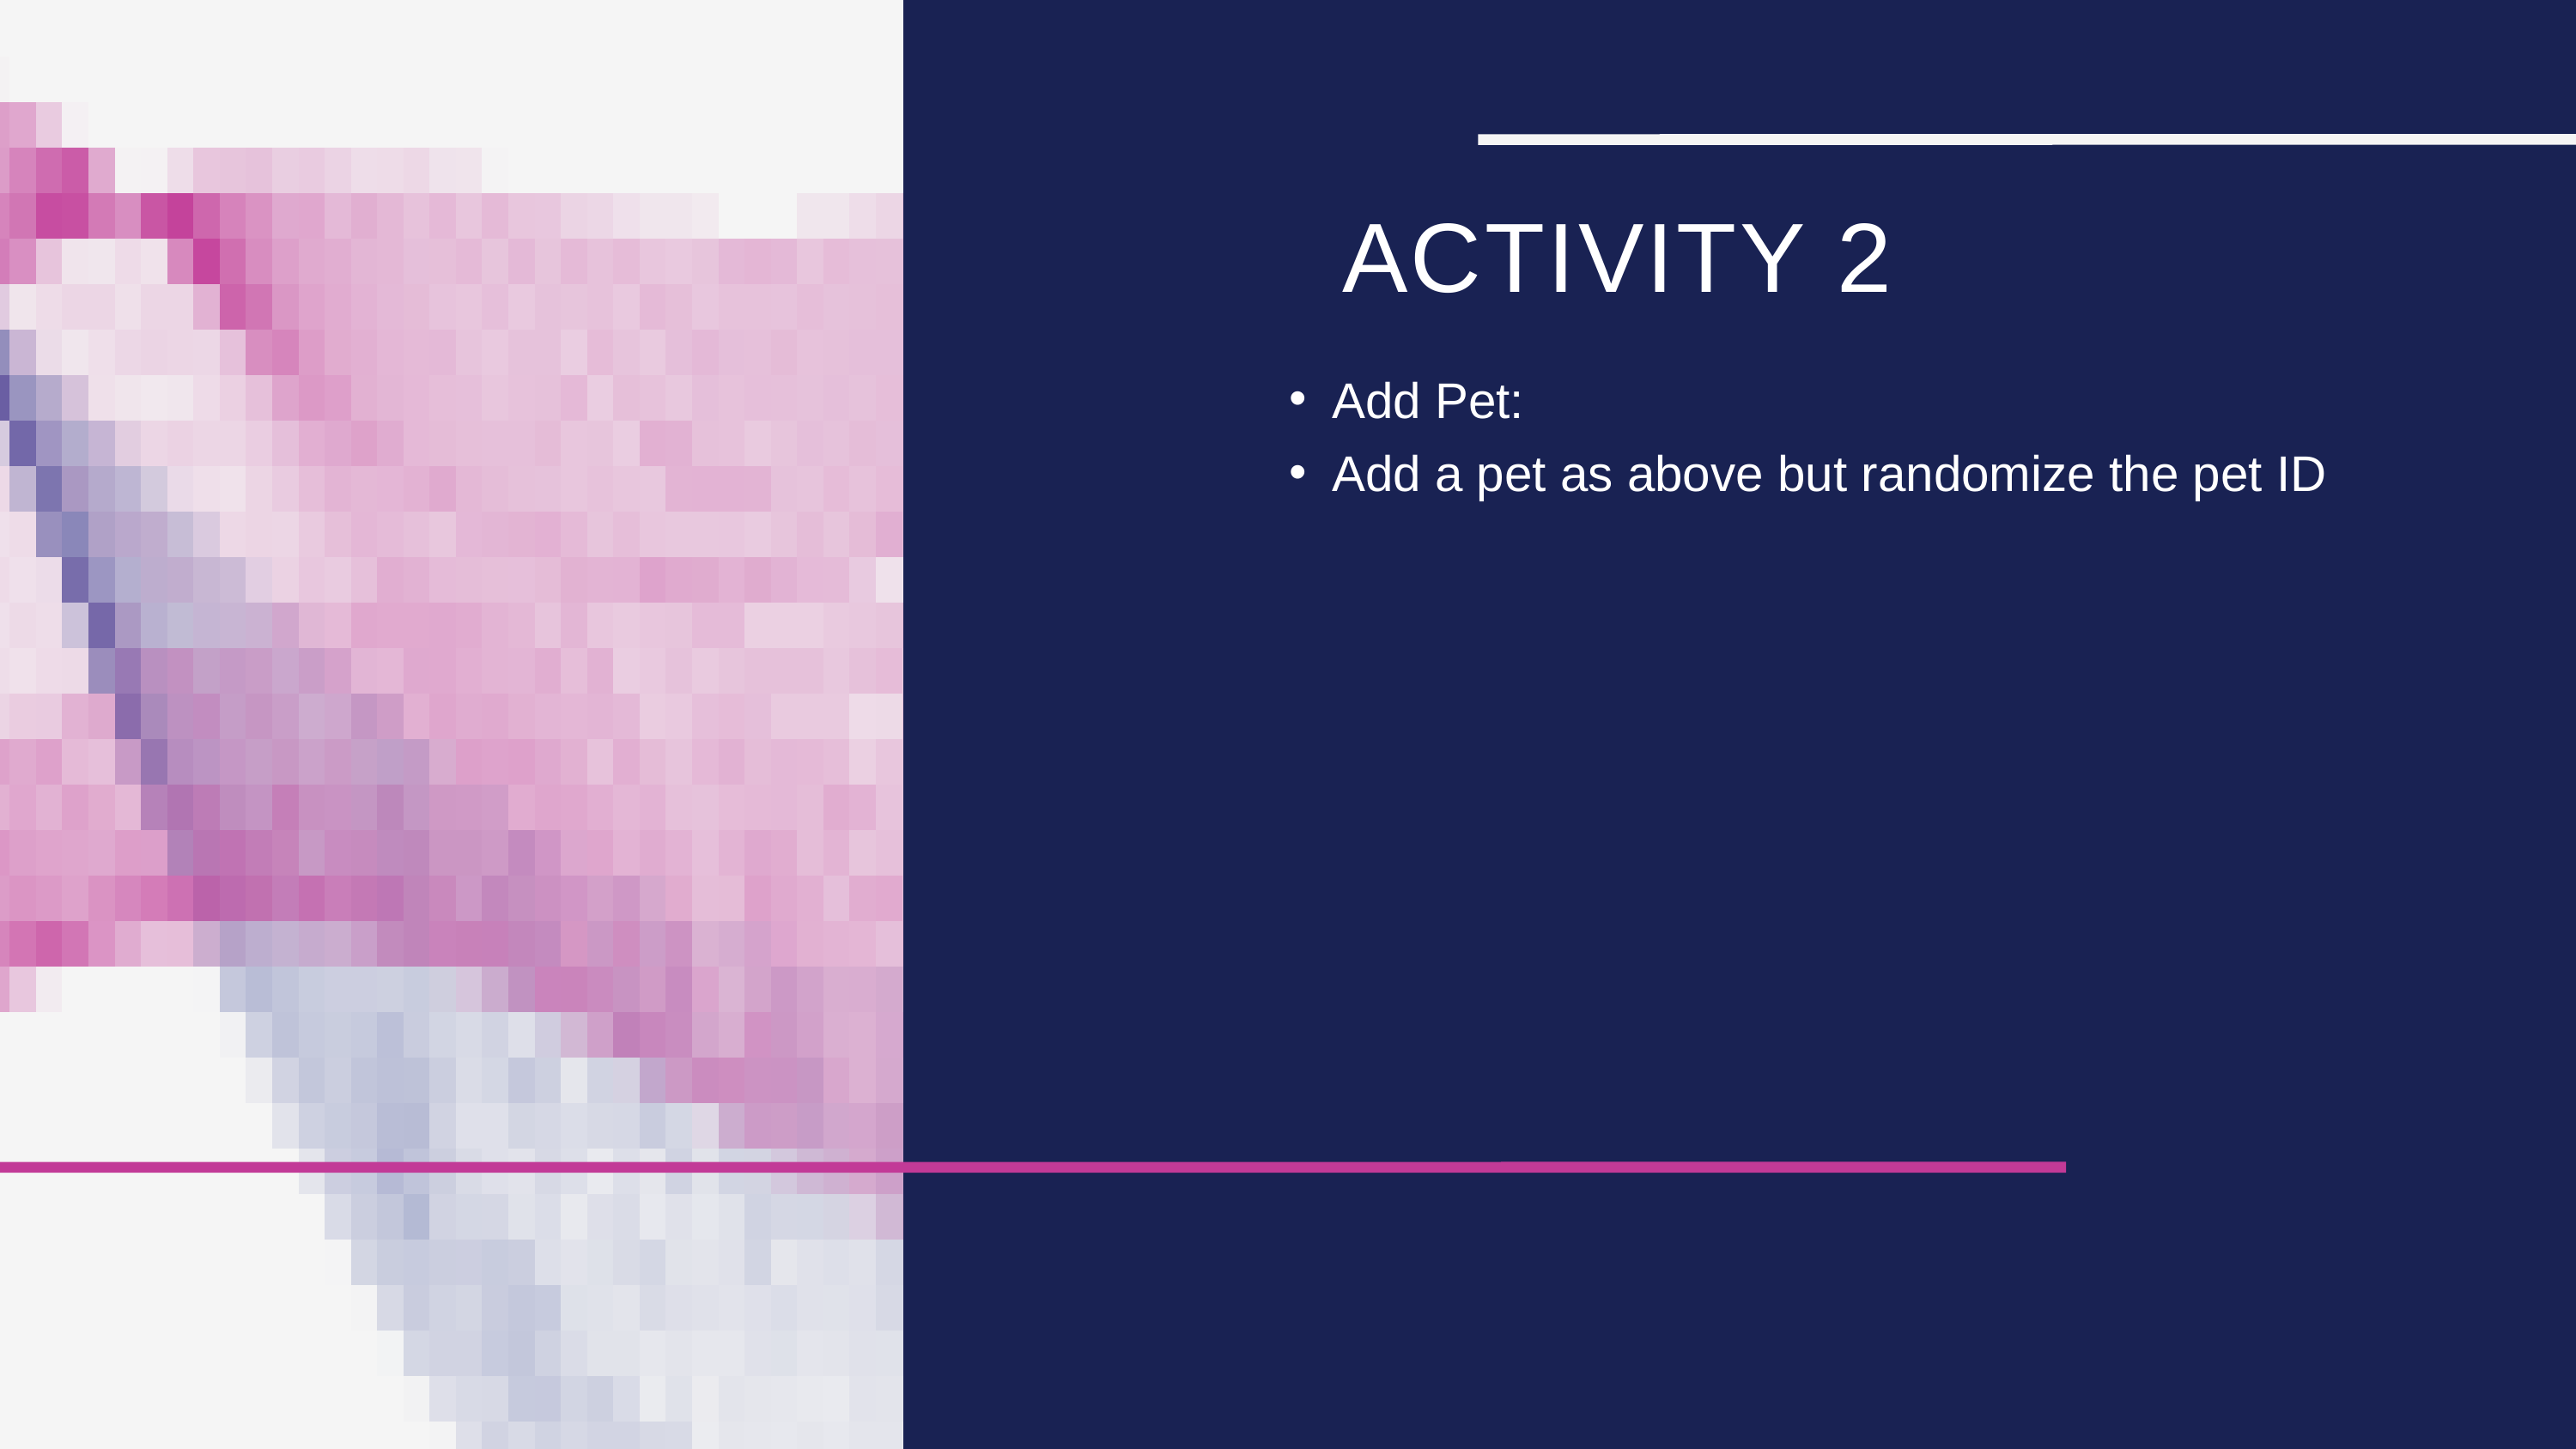

ACTIVITY 2
Add Pet:
Add a pet as above but randomize the pet ID